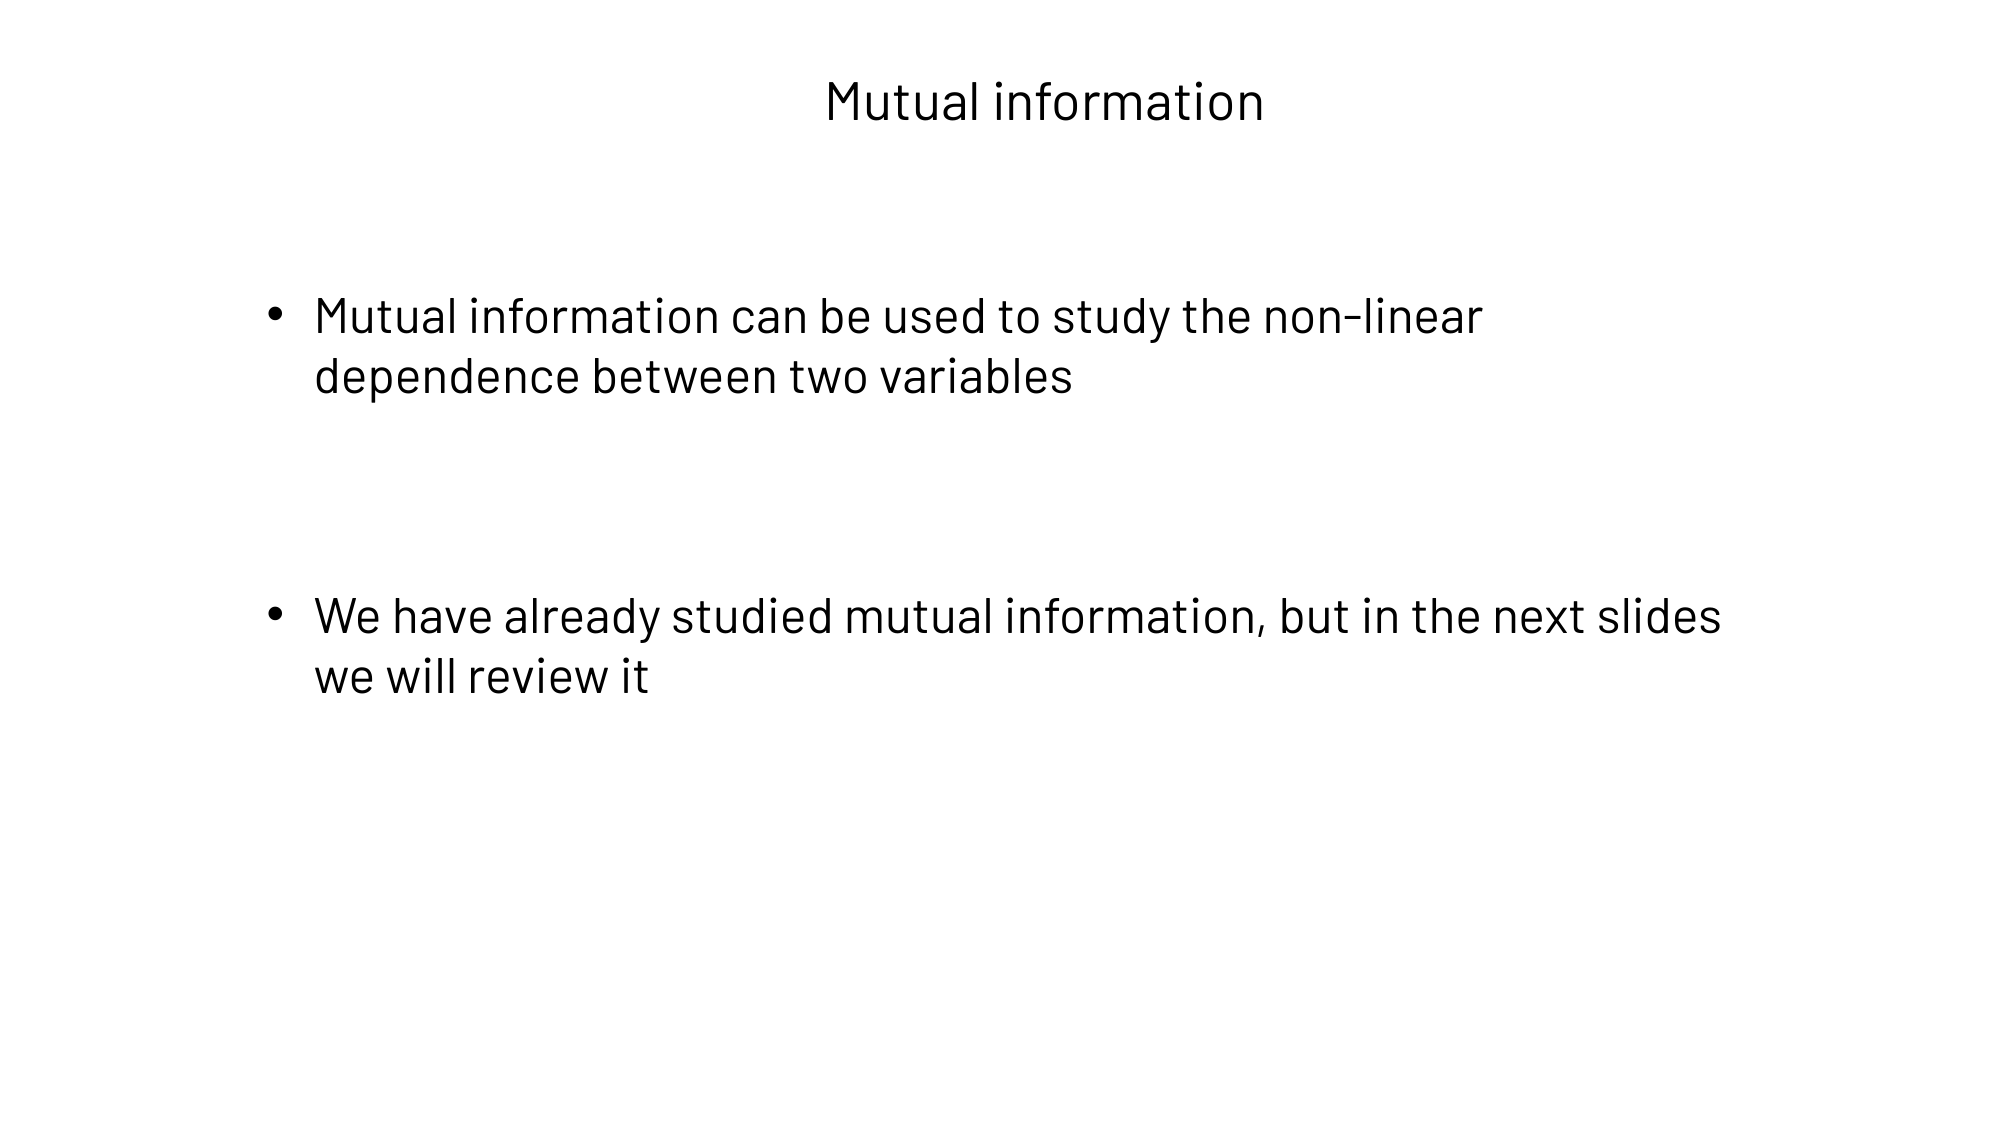

Mutual information
Mutual information can be used to study the non-linear dependence between two variables

We have already studied mutual information, but in the next slides we will review it